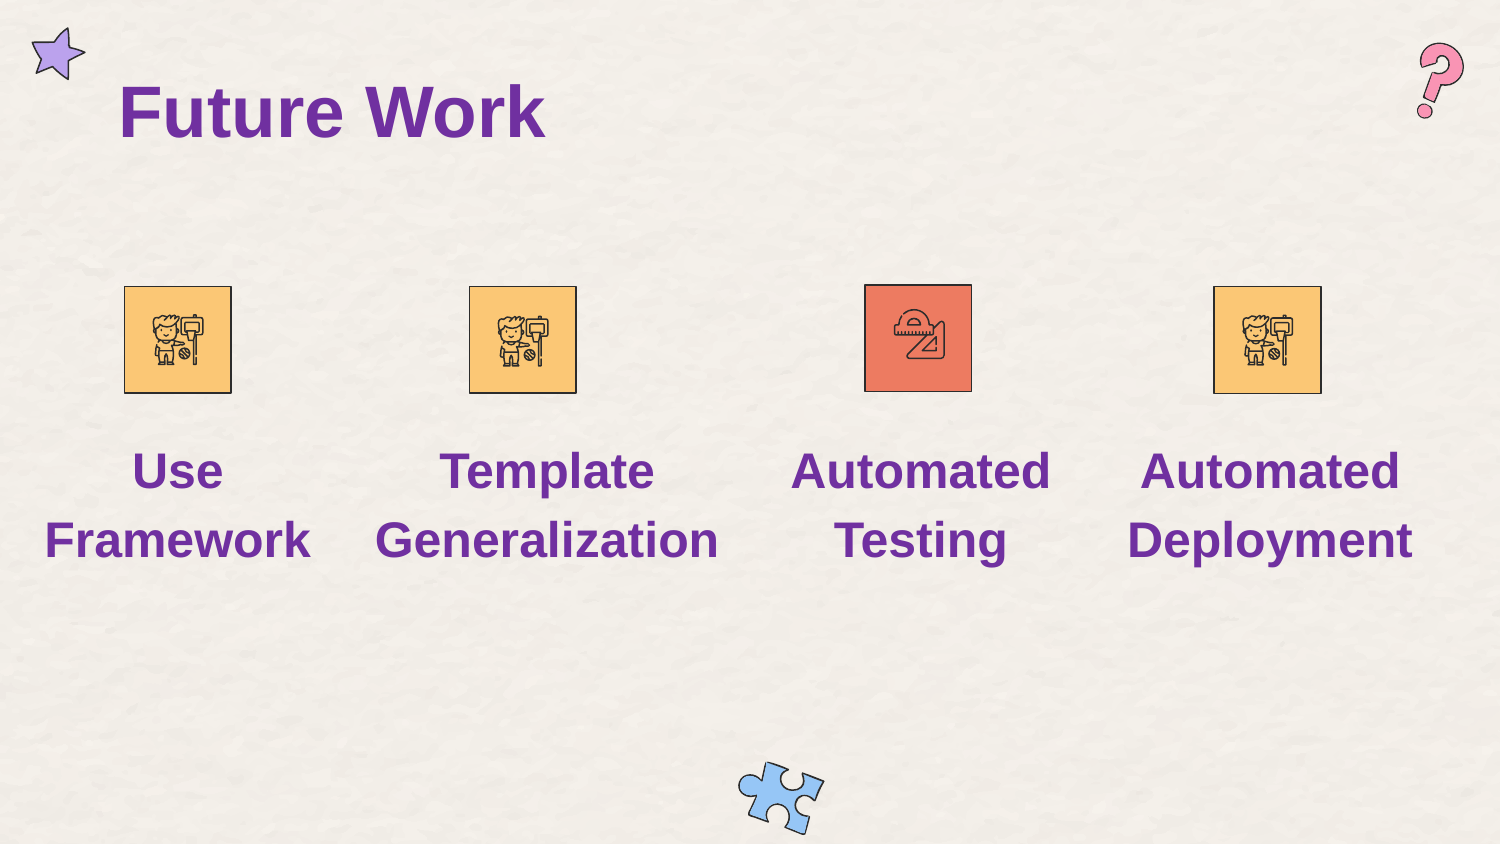

# Future Work

Template Generalization
Use Framework
Automated Testing
Automated Deployment